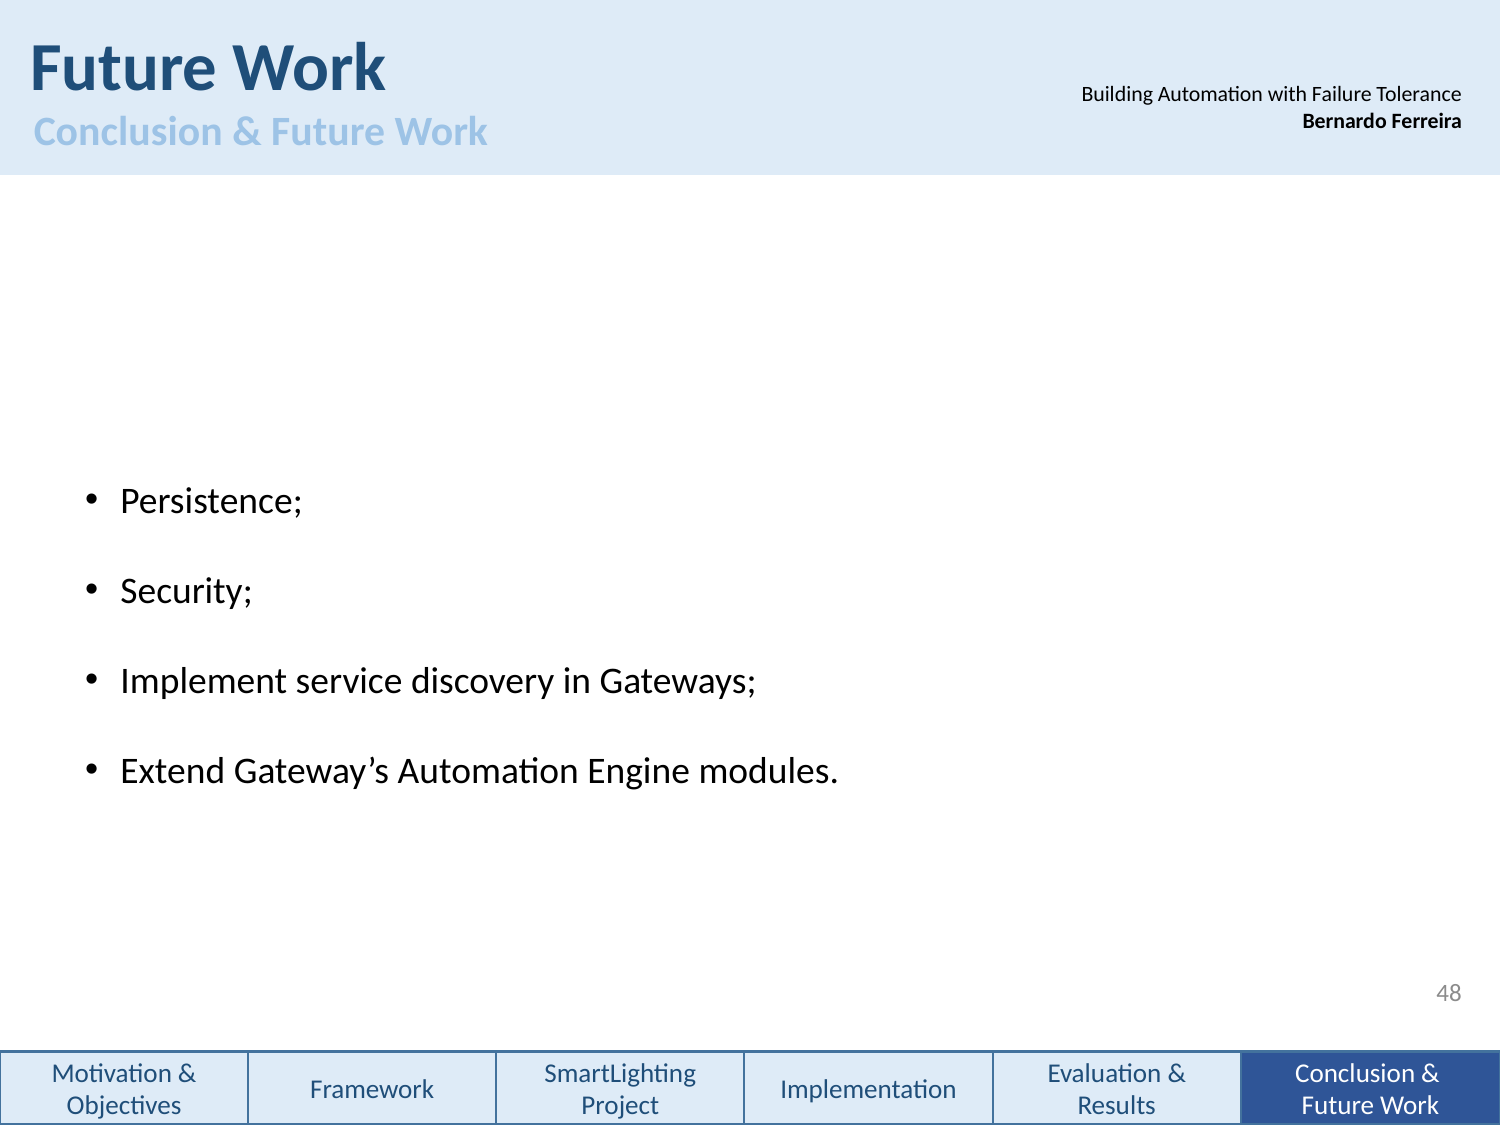

Future Work
  Conclusion & Future Work
Building Automation with Failure Tolerance
		Bernardo Ferreira
Persistence;
Security;
Implement service discovery in Gateways;
Extend Gateway’s Automation Engine modules.
48
Motivation & Objectives
Framework
SmartLighting Project
Implementation
Evaluation &
Results
Conclusion &
Future Work